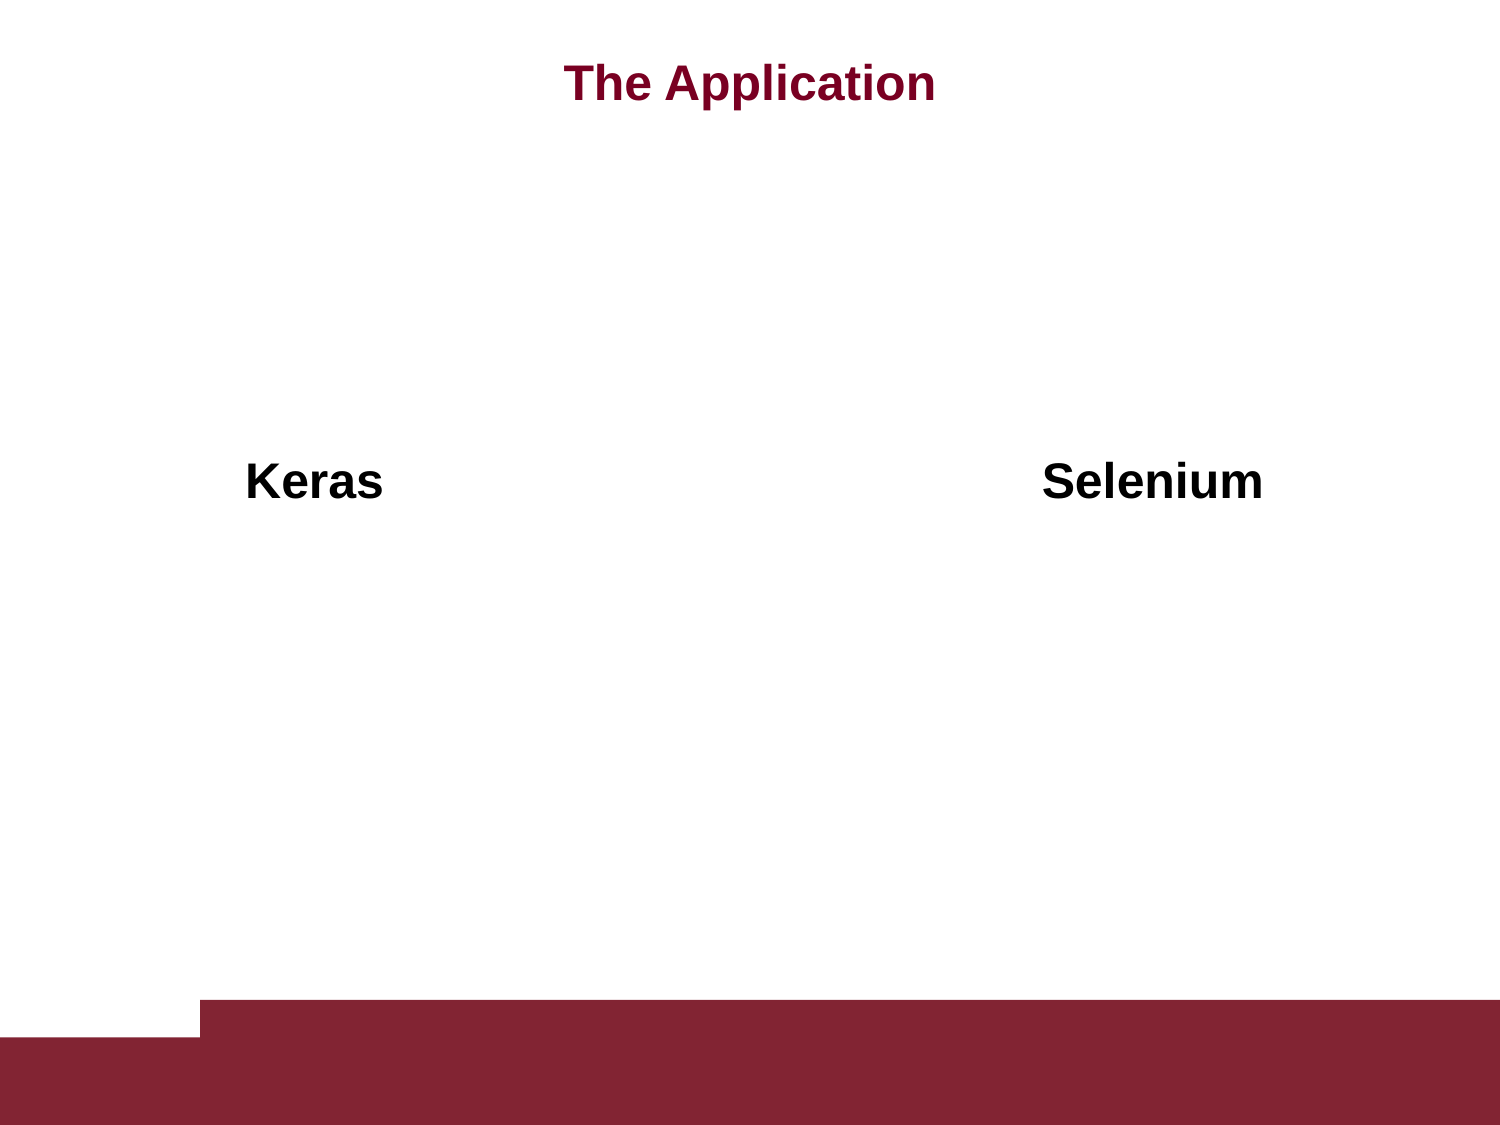

The Application
Get displayed tweets

Word token function
Tokenization
Pad sequences
Keras
Selenium

Change tweet backgroud
Prediction